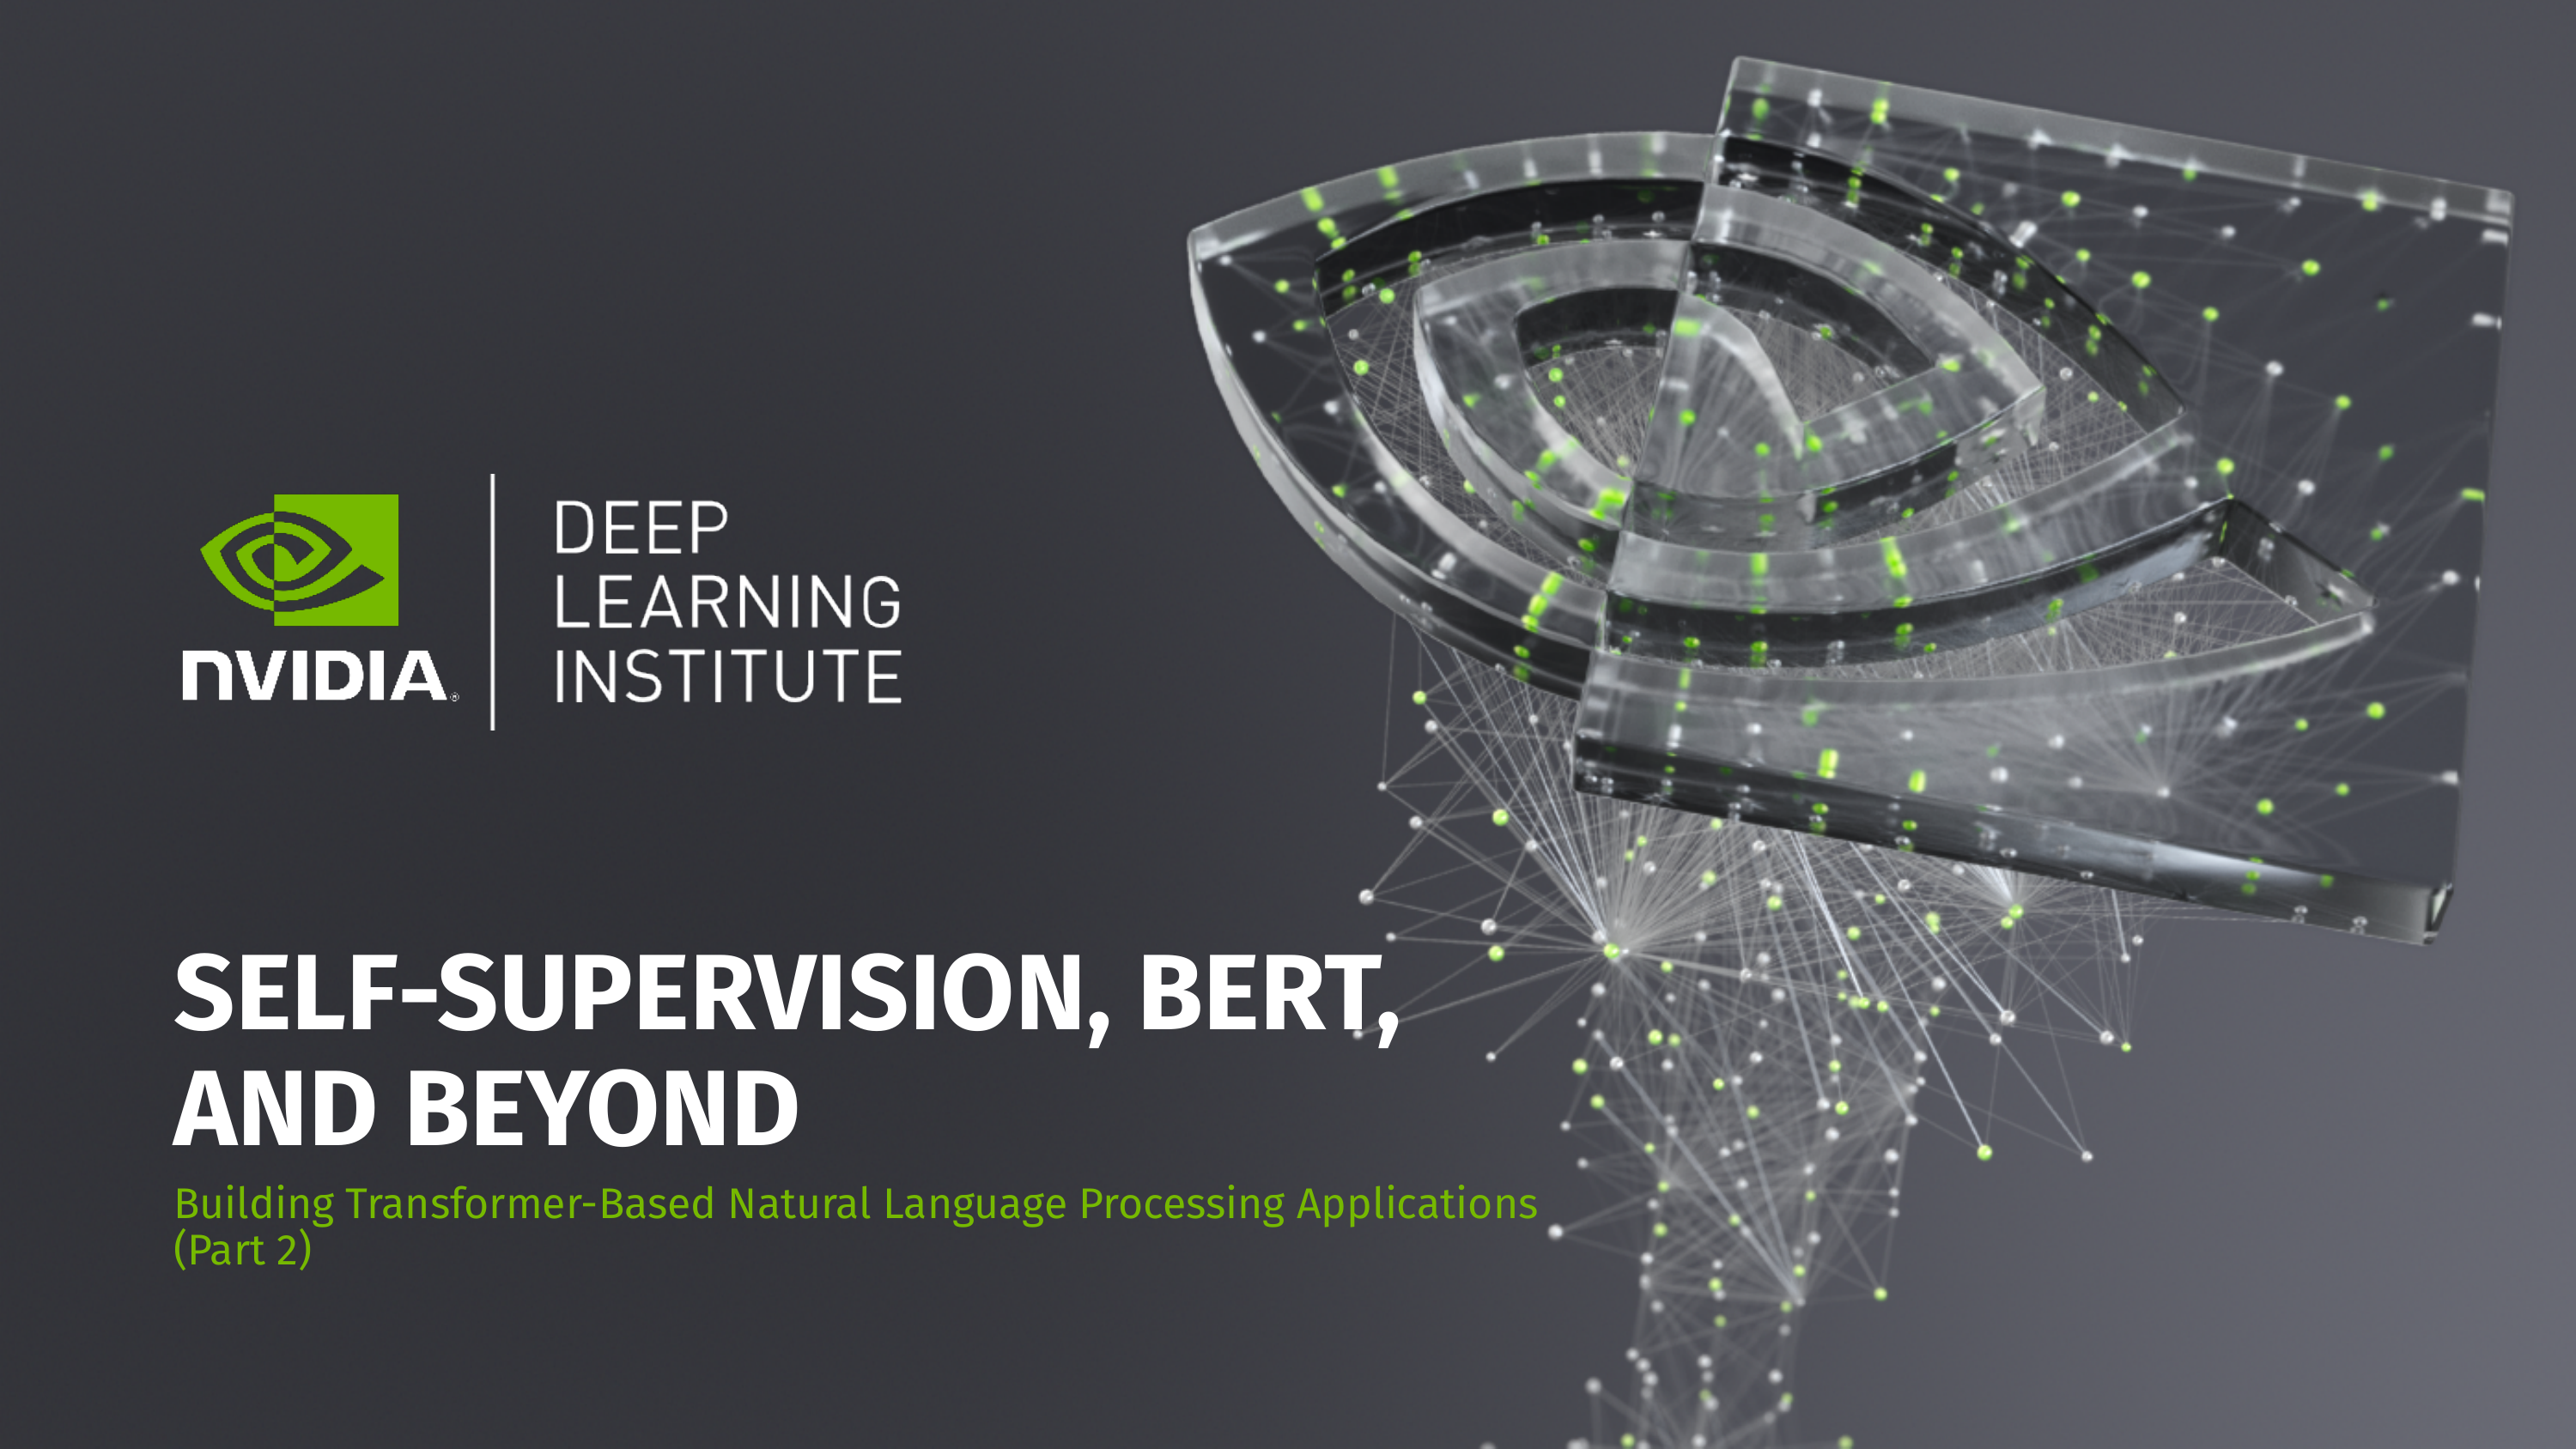

# Self-supervision, BERT, and Beyond
Building Transformer-Based Natural Language Processing Applications
(Part 2)